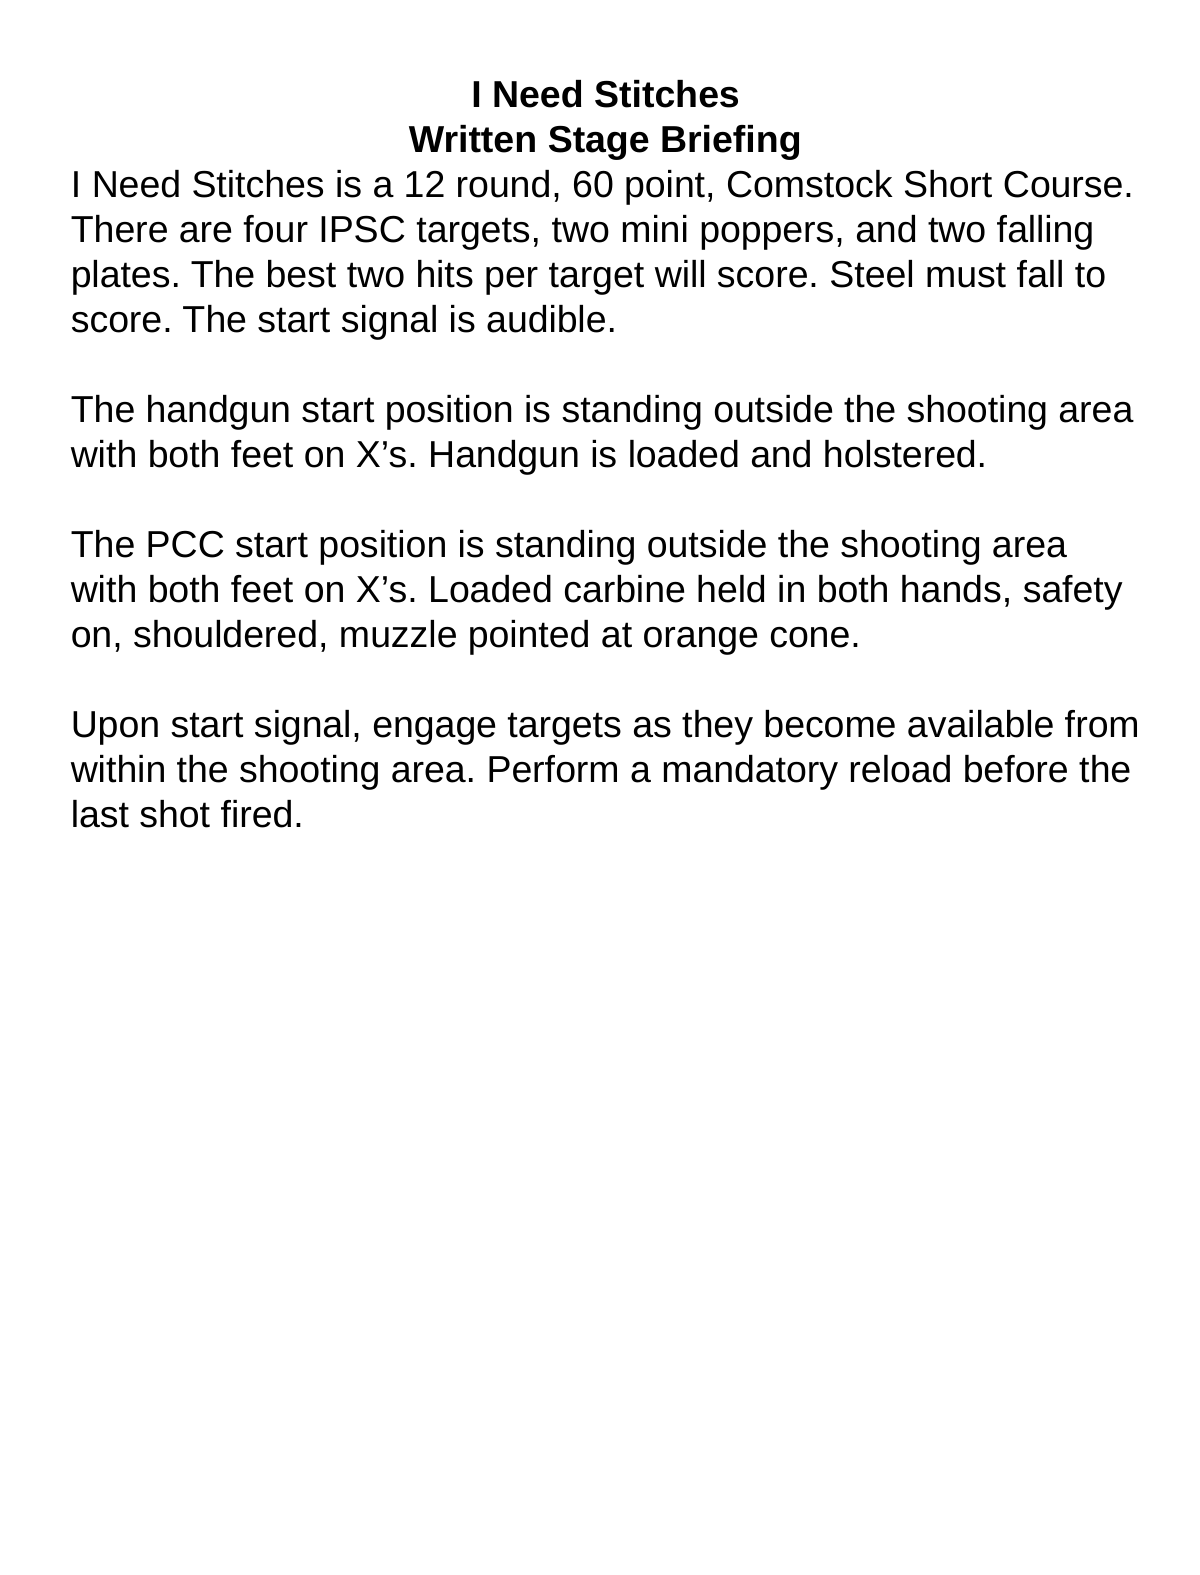

I Need Stitches
Written Stage Briefing
I Need Stitches is a 12 round, 60 point, Comstock Short Course. There are four IPSC targets, two mini poppers, and two falling plates. The best two hits per target will score. Steel must fall to score. The start signal is audible.

The handgun start position is standing outside the shooting area with both feet on X’s. Handgun is loaded and holstered.

The PCC start position is standing outside the shooting area with both feet on X’s. Loaded carbine held in both hands, safety on, shouldered, muzzle pointed at orange cone.

Upon start signal, engage targets as they become available from within the shooting area. Perform a mandatory reload before the last shot fired.